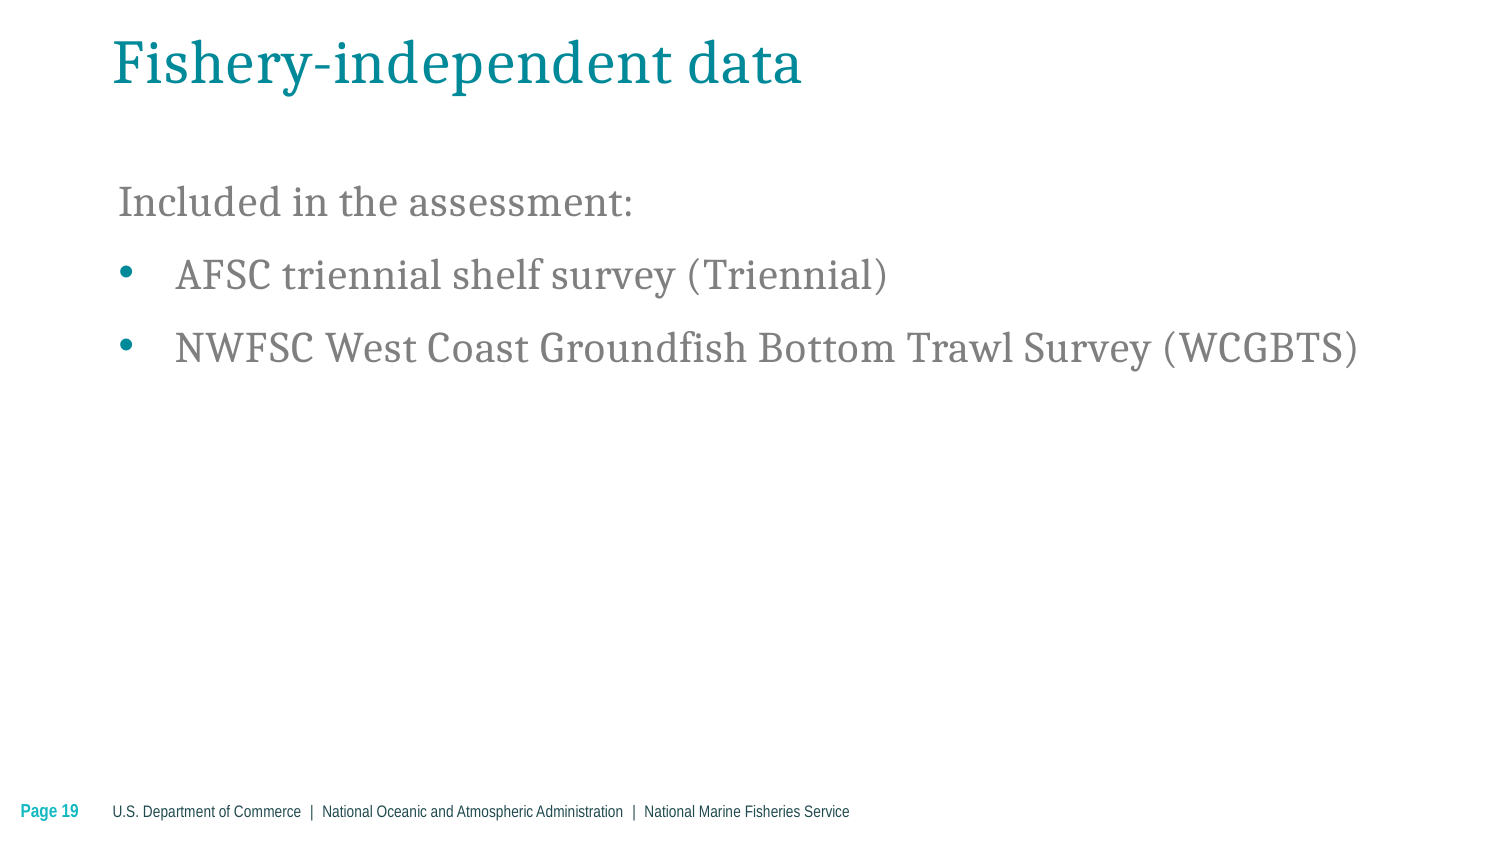

# Fishery-independent data
Included in the assessment:
AFSC triennial shelf survey (Triennial)
NWFSC West Coast Groundfish Bottom Trawl Survey (WCGBTS)